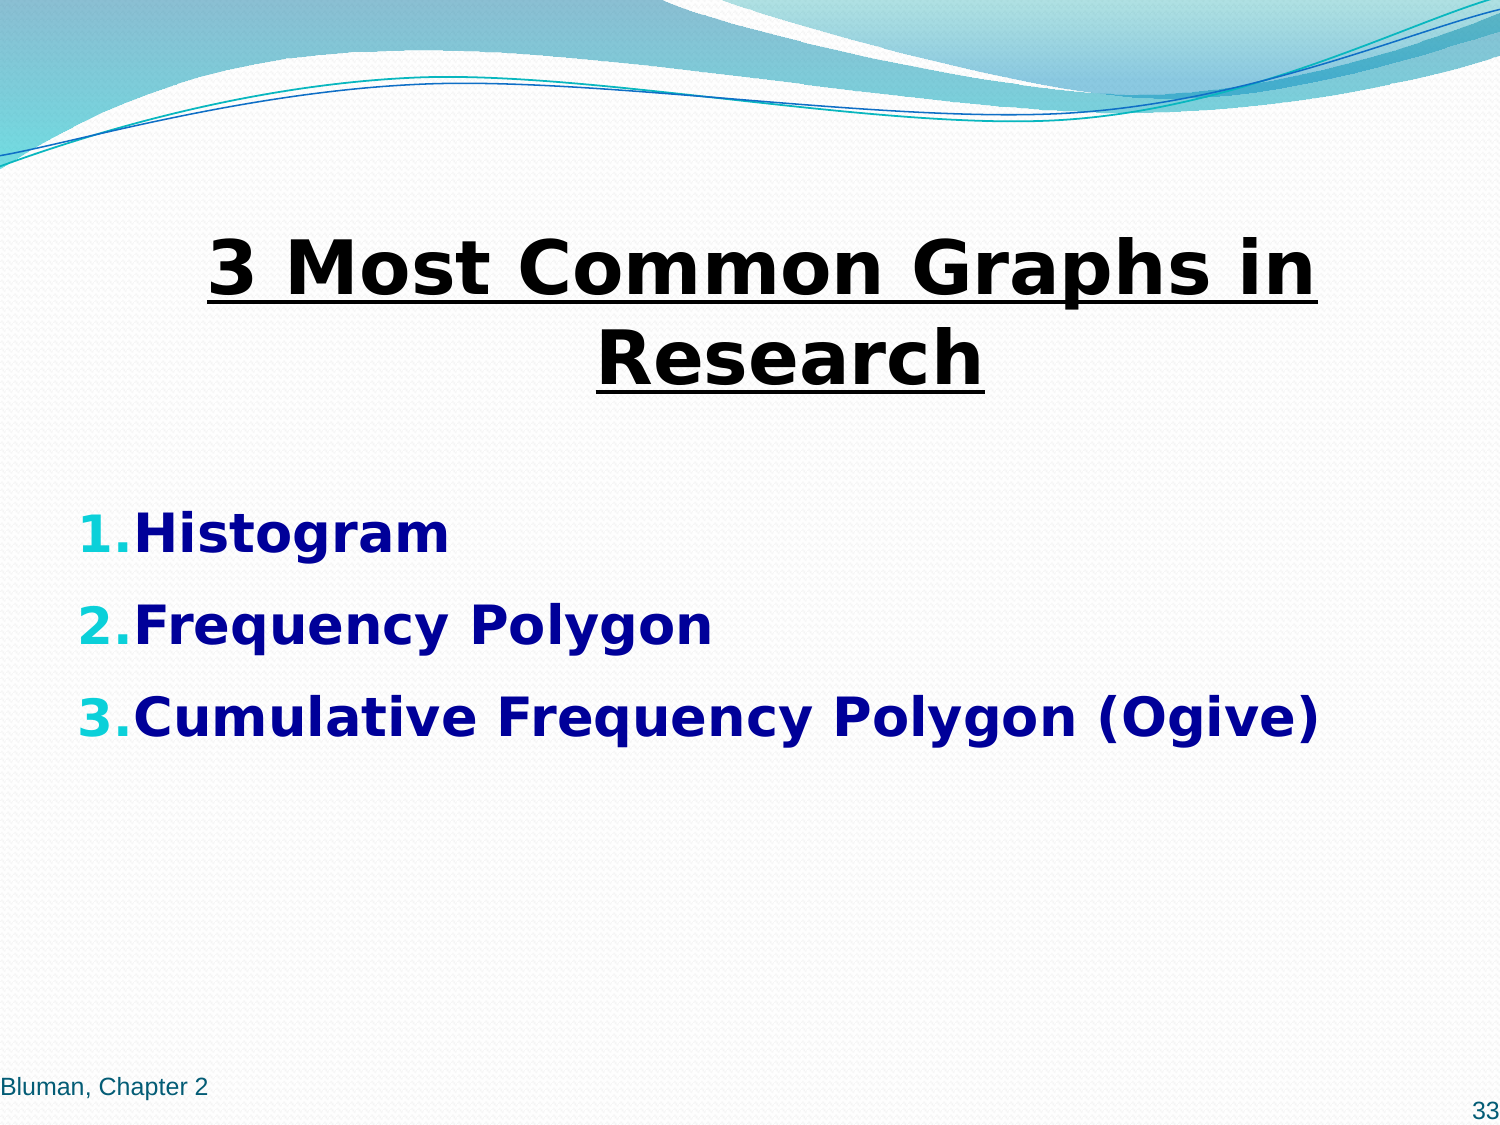

3 Most Common Graphs in Research

Histogram
Frequency Polygon
Cumulative Frequency Polygon (Ogive)
Bluman, Chapter 2
33